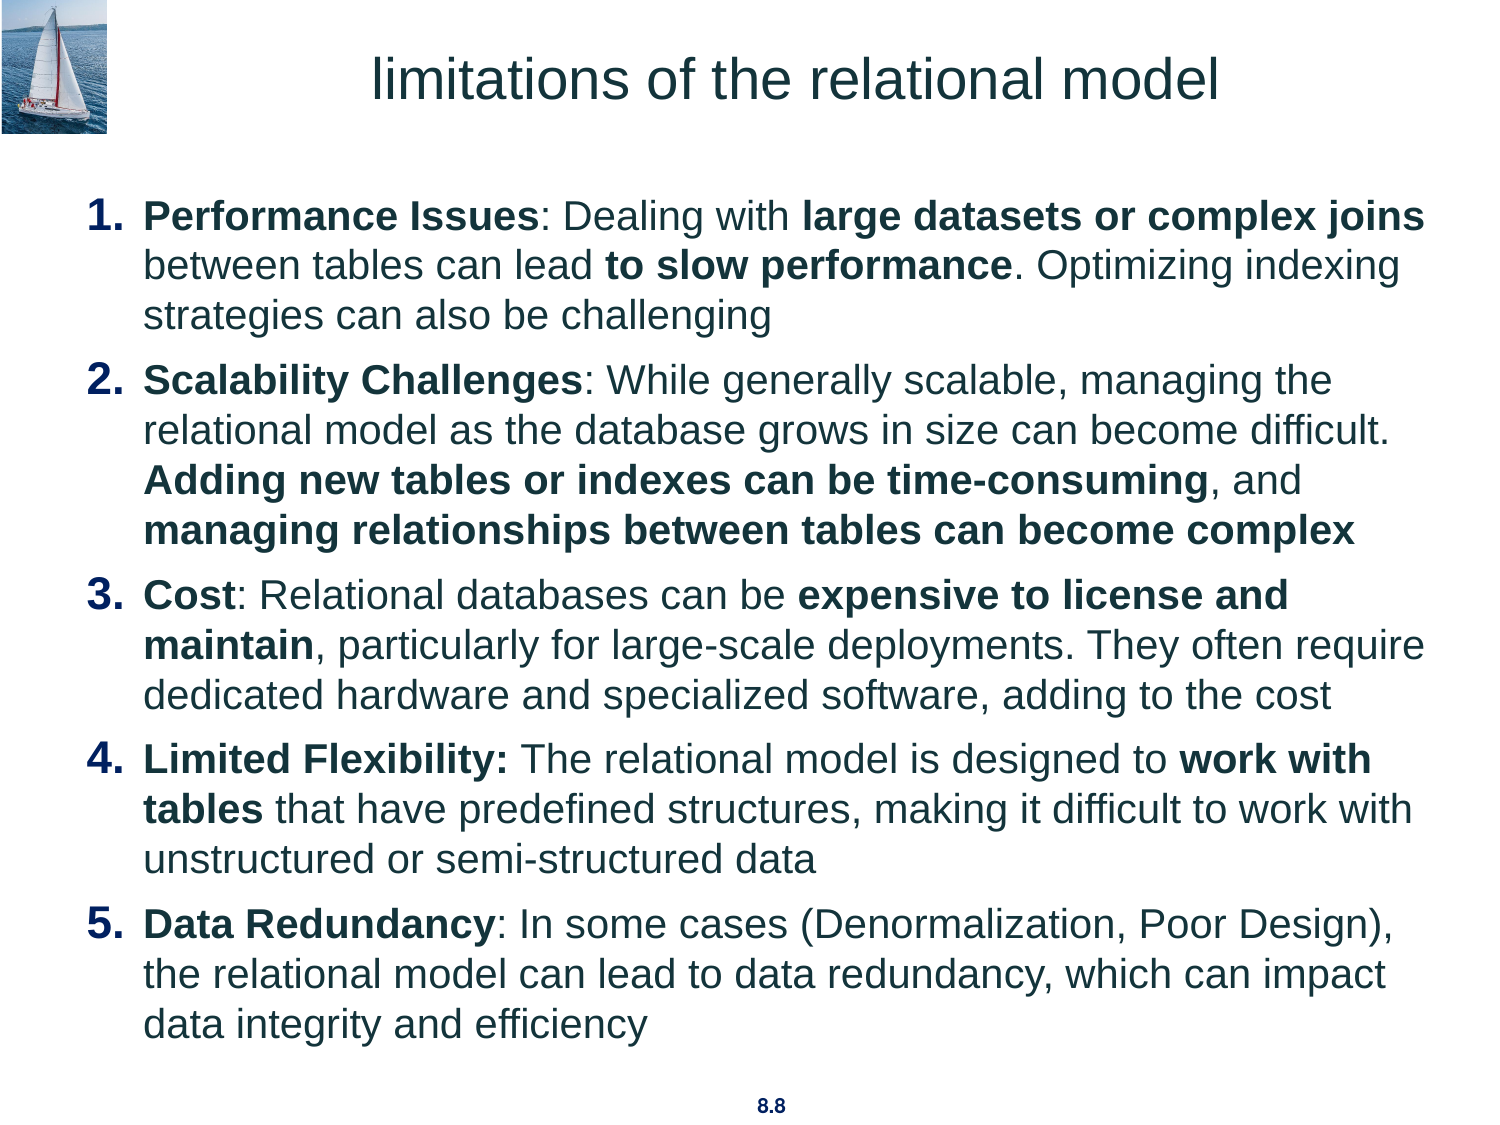

# limitations of the relational model
Performance Issues: Dealing with large datasets or complex joins between tables can lead to slow performance. Optimizing indexing strategies can also be challenging
Scalability Challenges: While generally scalable, managing the relational model as the database grows in size can become difficult. Adding new tables or indexes can be time-consuming, and managing relationships between tables can become complex
Cost: Relational databases can be expensive to license and maintain, particularly for large-scale deployments. They often require dedicated hardware and specialized software, adding to the cost
Limited Flexibility: The relational model is designed to work with tables that have predefined structures, making it difficult to work with unstructured or semi-structured data
Data Redundancy: In some cases (Denormalization, Poor Design), the relational model can lead to data redundancy, which can impact data integrity and efficiency